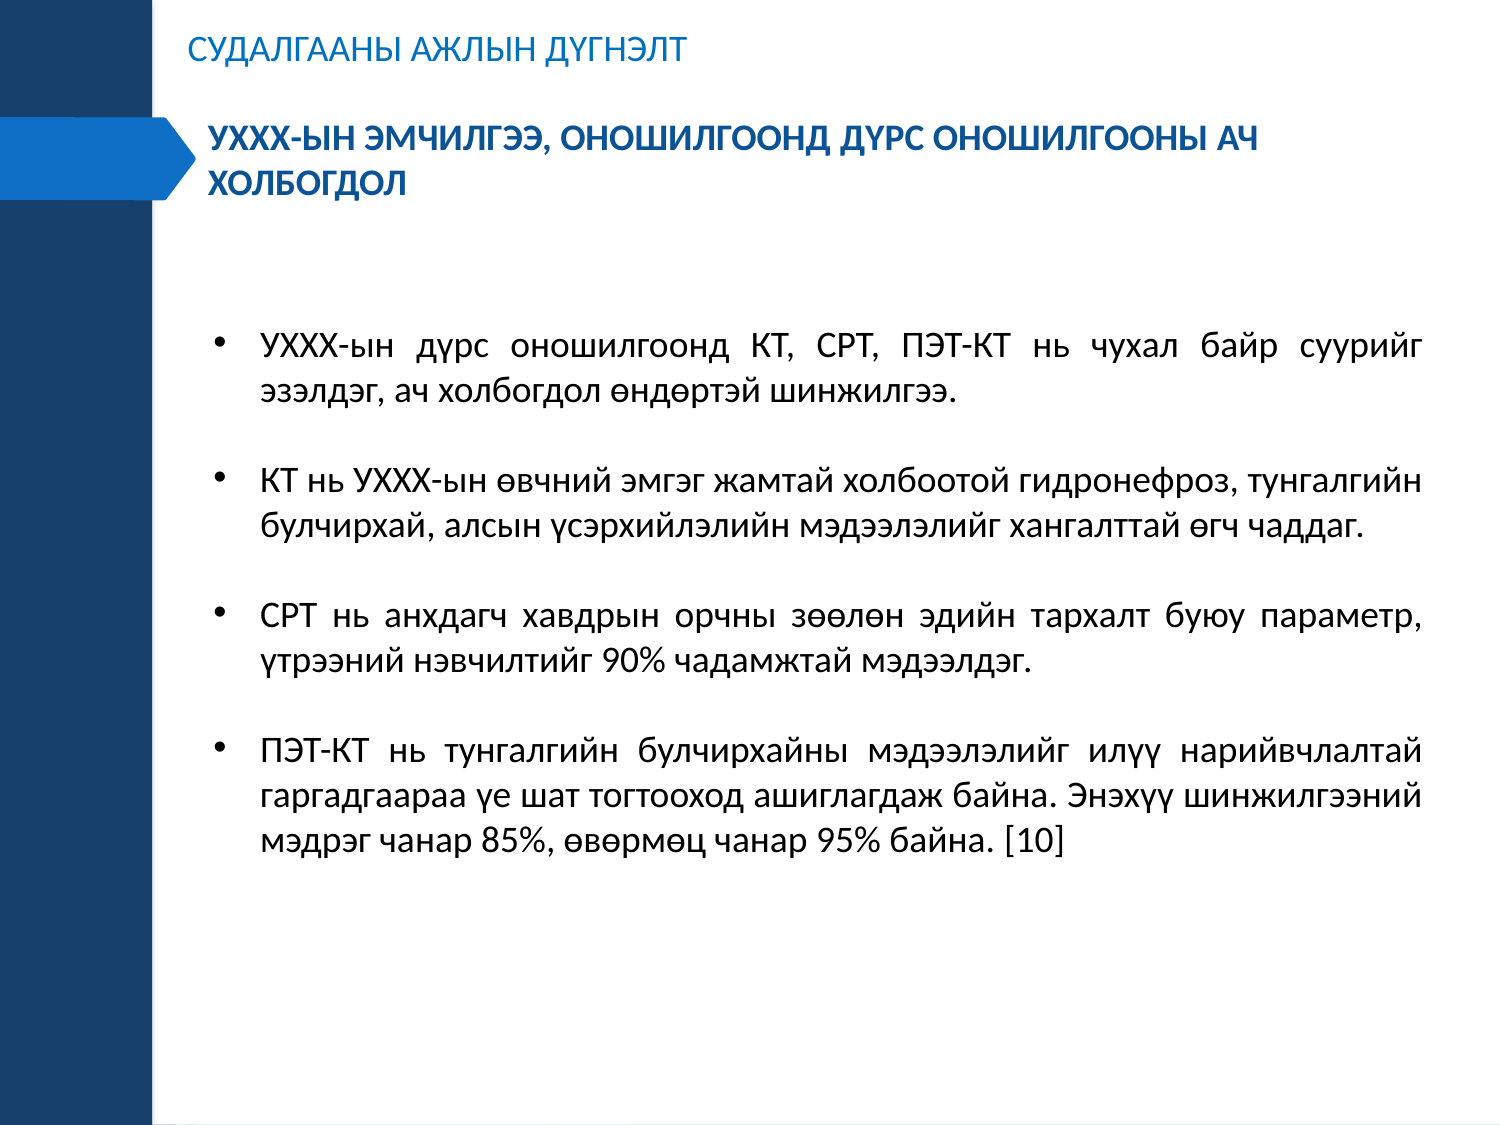

СУДАЛГААНЫ АЖЛЫН ДҮГНЭЛТ

УХХХ-ын эмчилгээ, оношилгоонд дүрс оношилгооны ач холбогдол

УХХХ-ын дүрс оношилгоонд КТ, СРТ, ПЭТ-КТ нь чухал байр суурийг эзэлдэг, ач холбогдол өндөртэй шинжилгээ.

КТ нь УХХХ-ын өвчний эмгэг жамтай холбоотой гидронефроз, тунгалгийн булчирхай, алсын үсэрхийлэлийн мэдээлэлийг хангалттай өгч чаддаг.

СРТ нь анхдагч хавдрын орчны зөөлөн эдийн тархалт буюу параметр, үтрээний нэвчилтийг 90% чадамжтай мэдээлдэг.

ПЭТ-КТ нь тунгалгийн булчирхайны мэдээлэлийг илүү нарийвчлалтай гаргадгаараа үе шат тогтооход ашиглагдаж байна. Энэхүү шинжилгээний мэдрэг чанар 85%, өвөрмөц чанар 95% байна. [10]